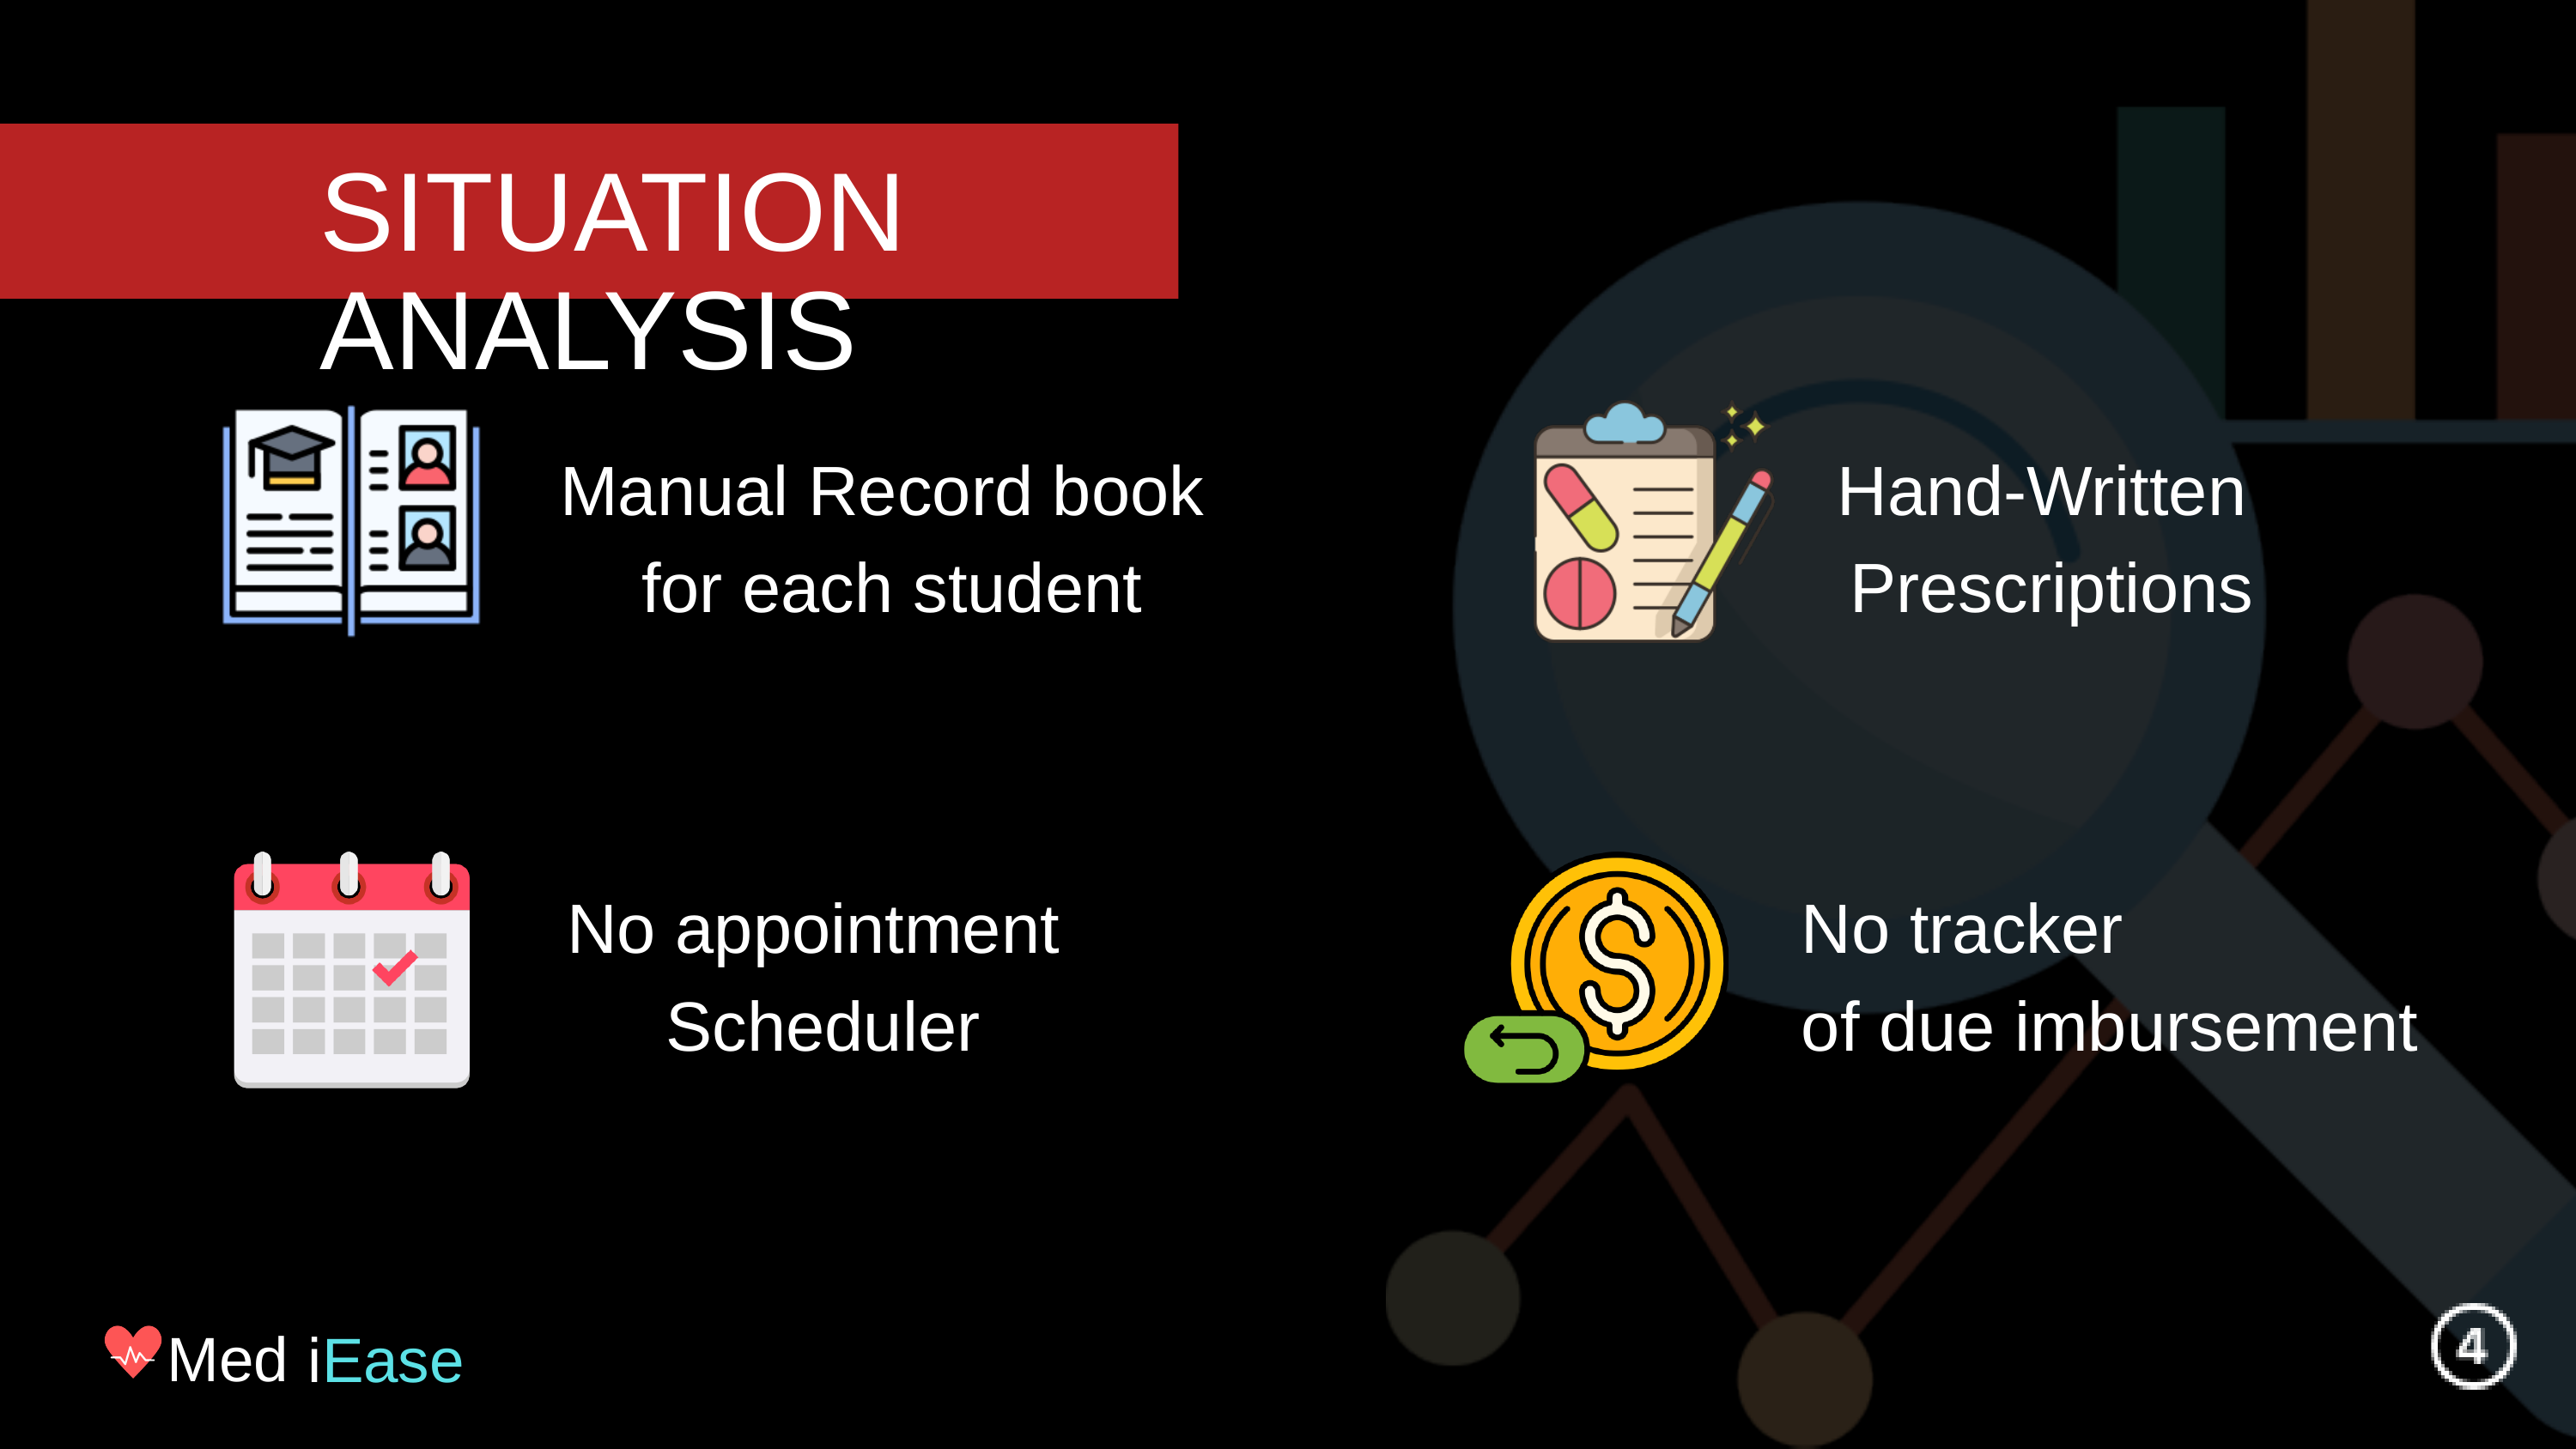

SITUATION ANALYSIS

Manual Record book
for each student
Hand-Written
 Prescriptions

No appointment
Scheduler
No tracker
of due imbursement

Med
iEase